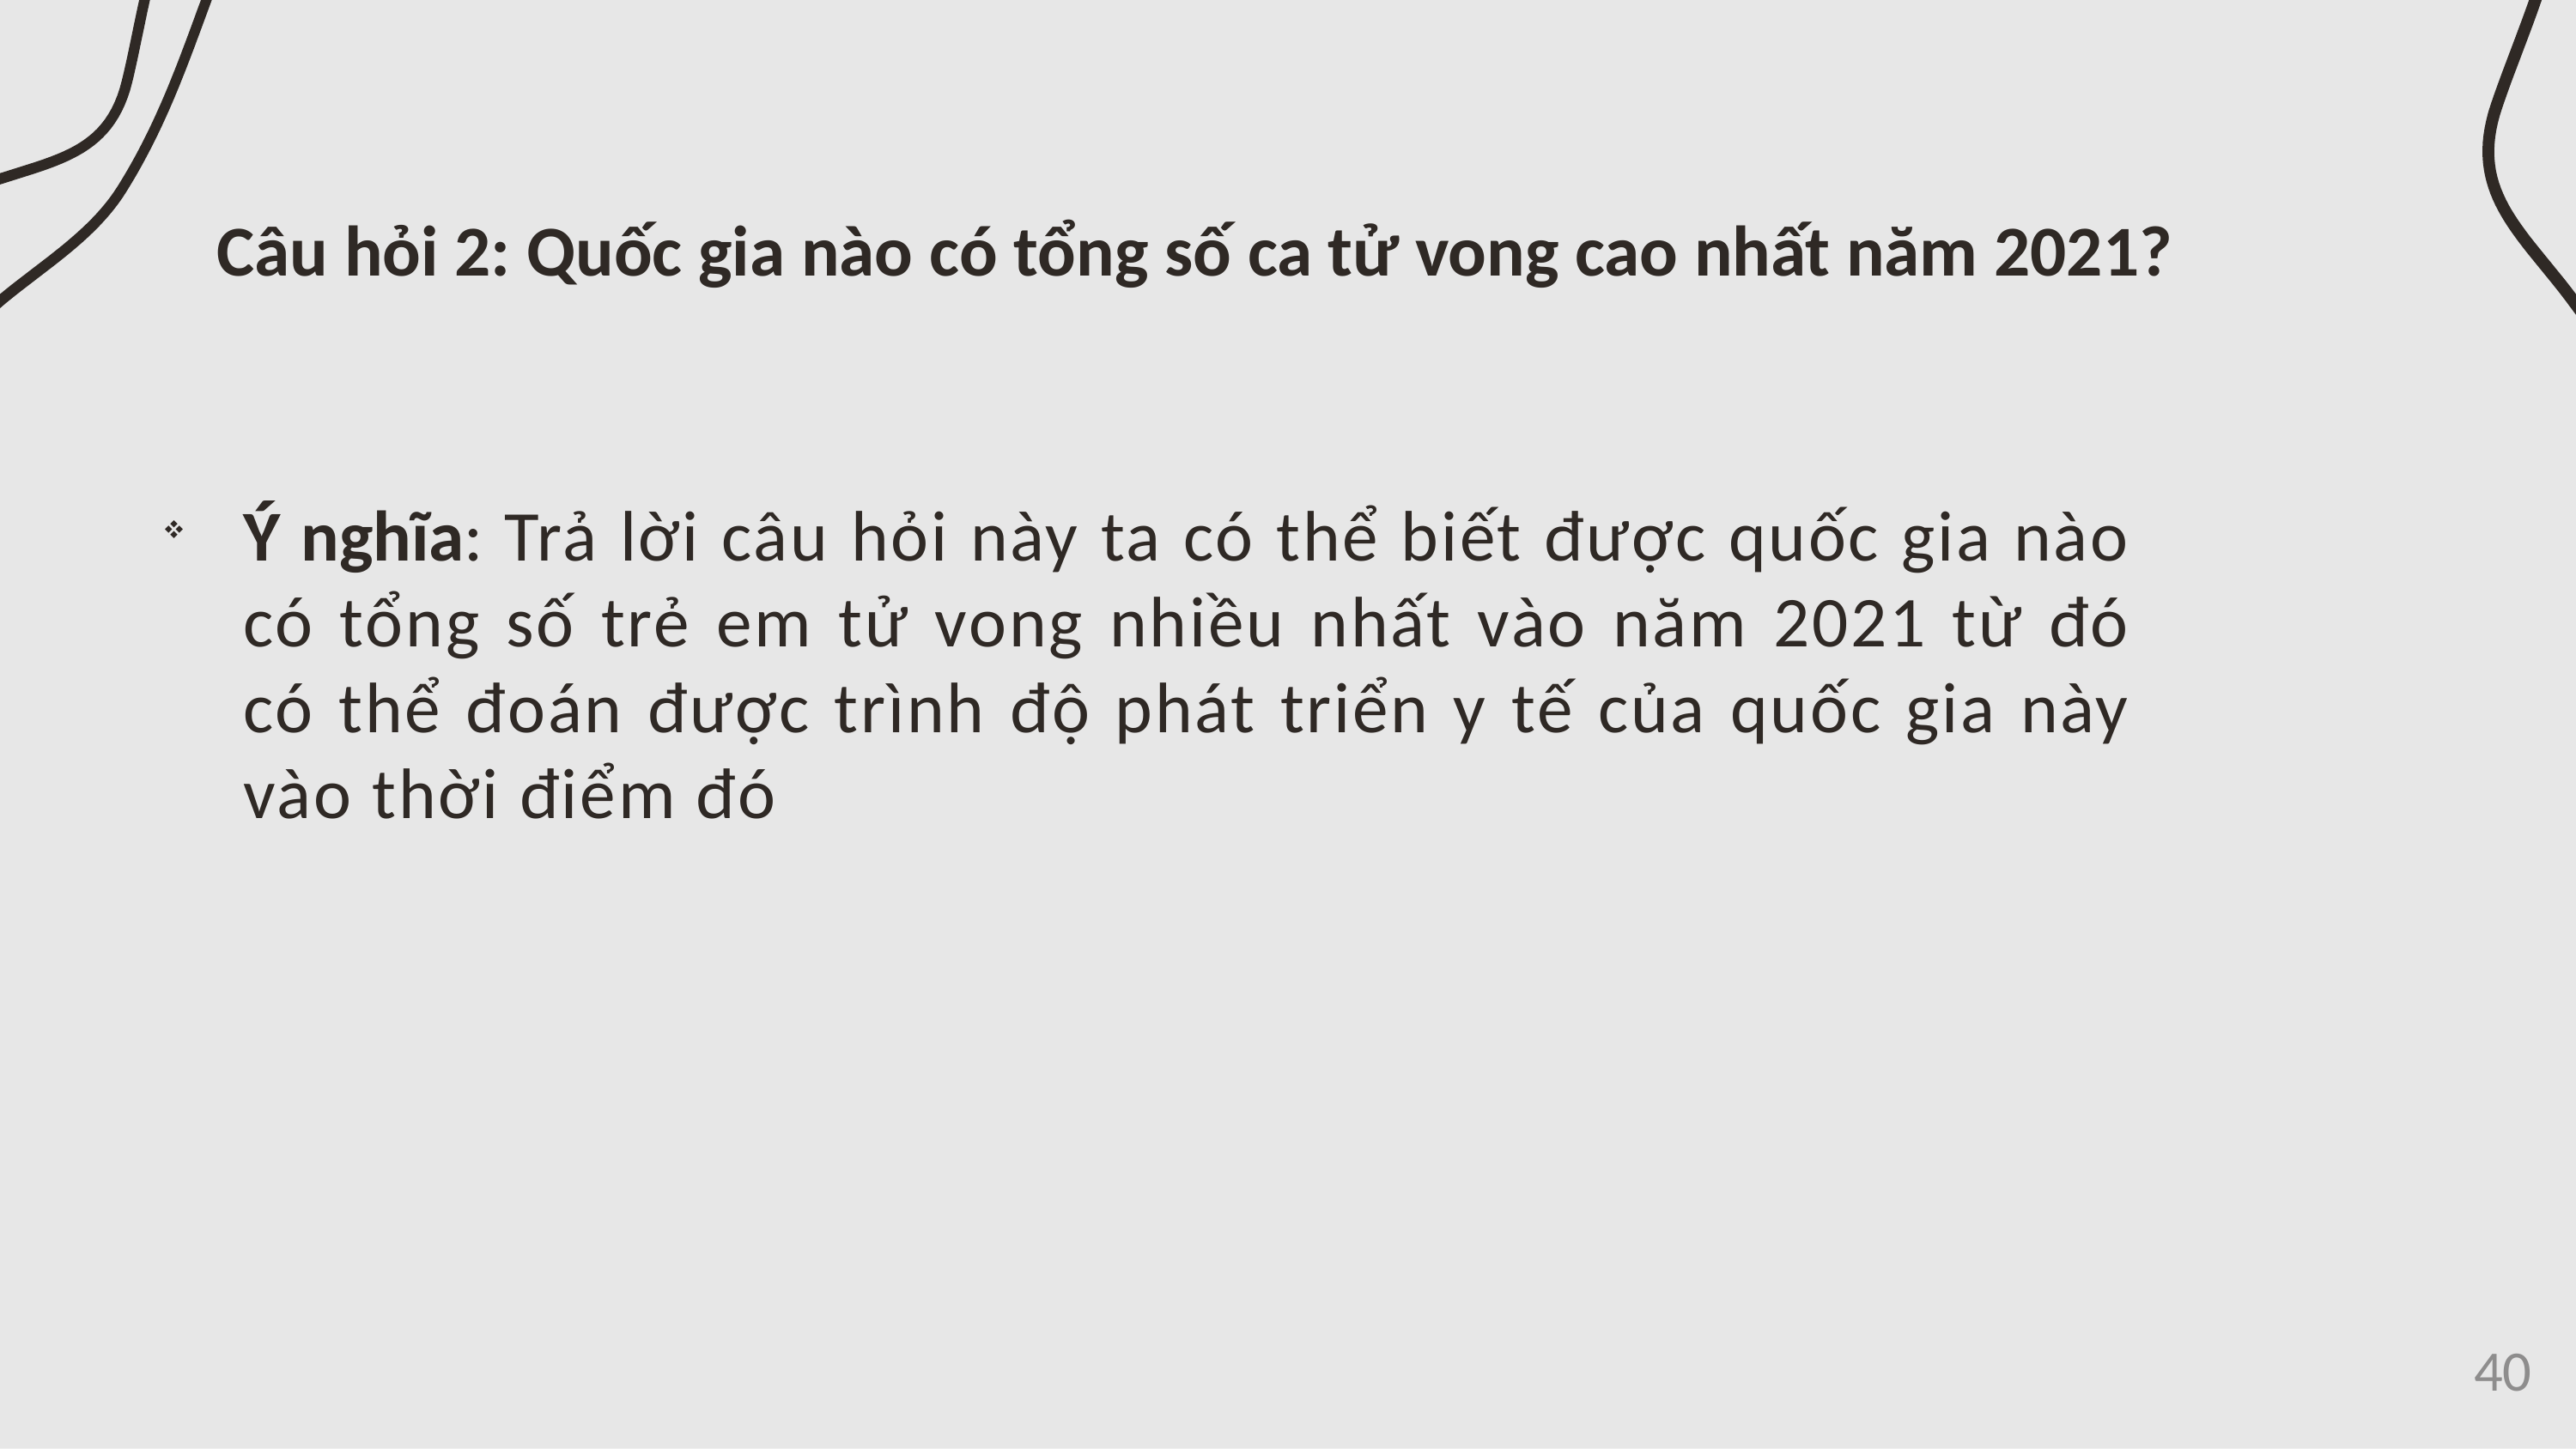

# Câu hỏi 2: Quốc gia nào có tổng số ca tử vong cao nhất năm 2021?
Ý nghĩa: Trả lời câu hỏi này ta có thể biết được quốc gia nào có tổng số trẻ em tử vong nhiều nhất vào năm 2021 từ đó có thể đoán được trình độ phát triển y tế của quốc gia này vào thời điểm đó
40